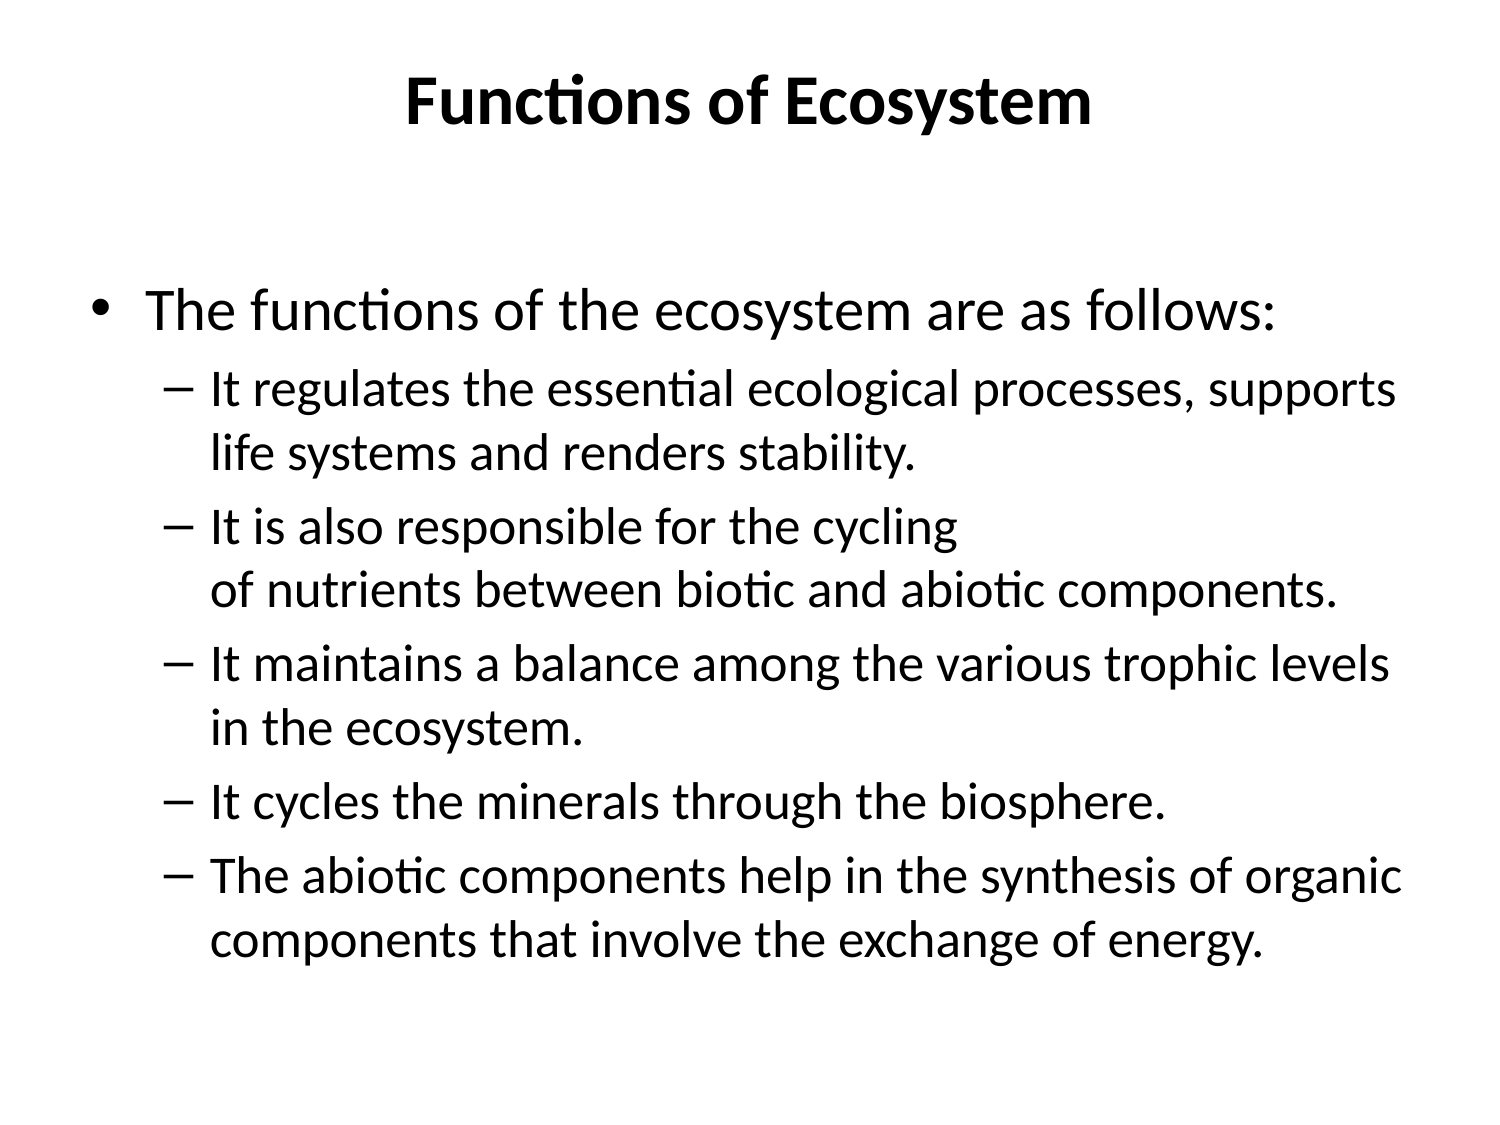

# Functions of Ecosystem
The functions of the ecosystem are as follows:
It regulates the essential ecological processes, supports life systems and renders stability.
It is also responsible for the cycling of nutrients between biotic and abiotic components.
It maintains a balance among the various trophic levels in the ecosystem.
It cycles the minerals through the biosphere.
The abiotic components help in the synthesis of organic components that involve the exchange of energy.